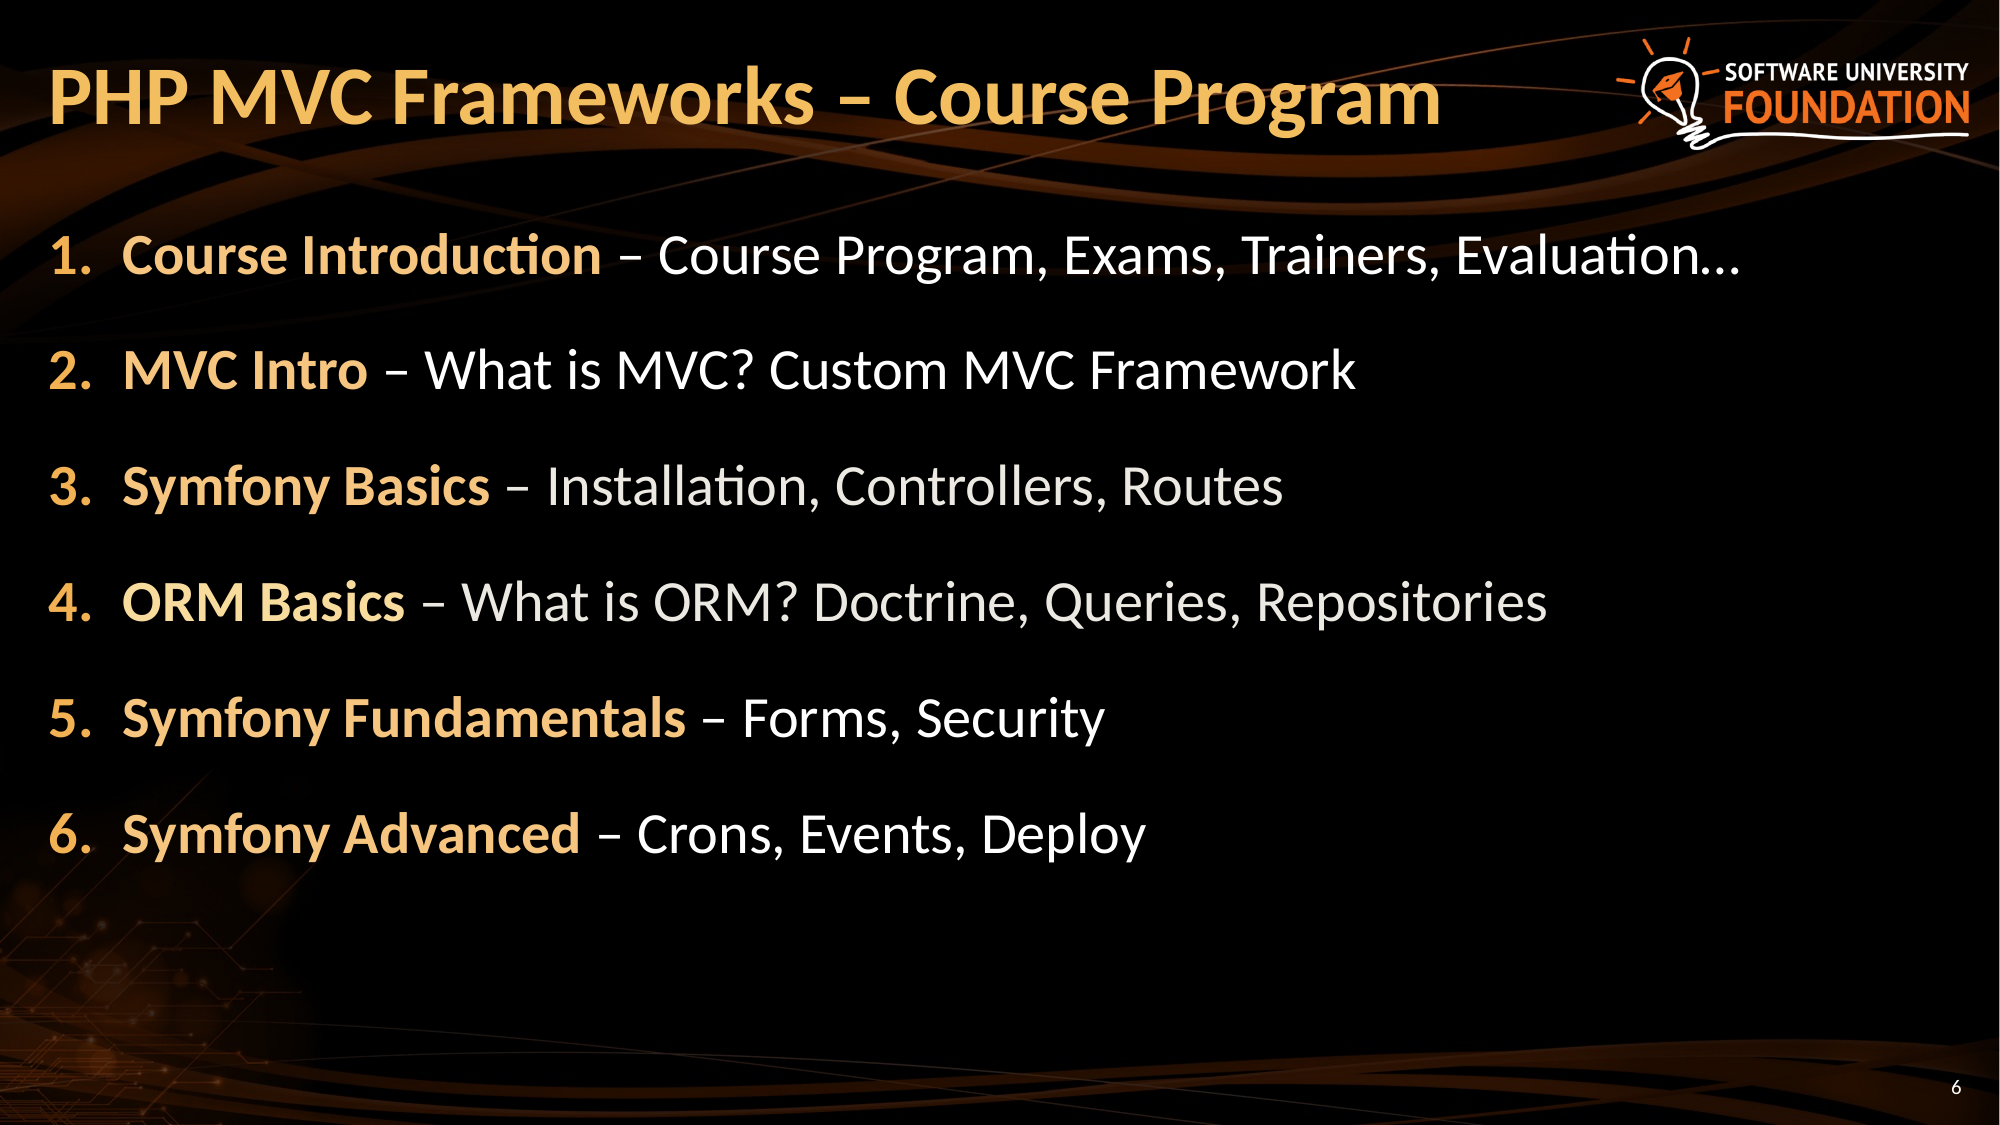

# PHP MVC Frameworks – Course Program
Course Introduction – Course Program, Exams, Trainers, Evaluation…
MVC Intro – What is MVC? Custom MVC Framework
Symfony Basics – Installation, Controllers, Routes
ORM Basics – What is ORM? Doctrine, Queries, Repositories
Symfony Fundamentals – Forms, Security
Symfony Advanced – Crons, Events, Deploy
6